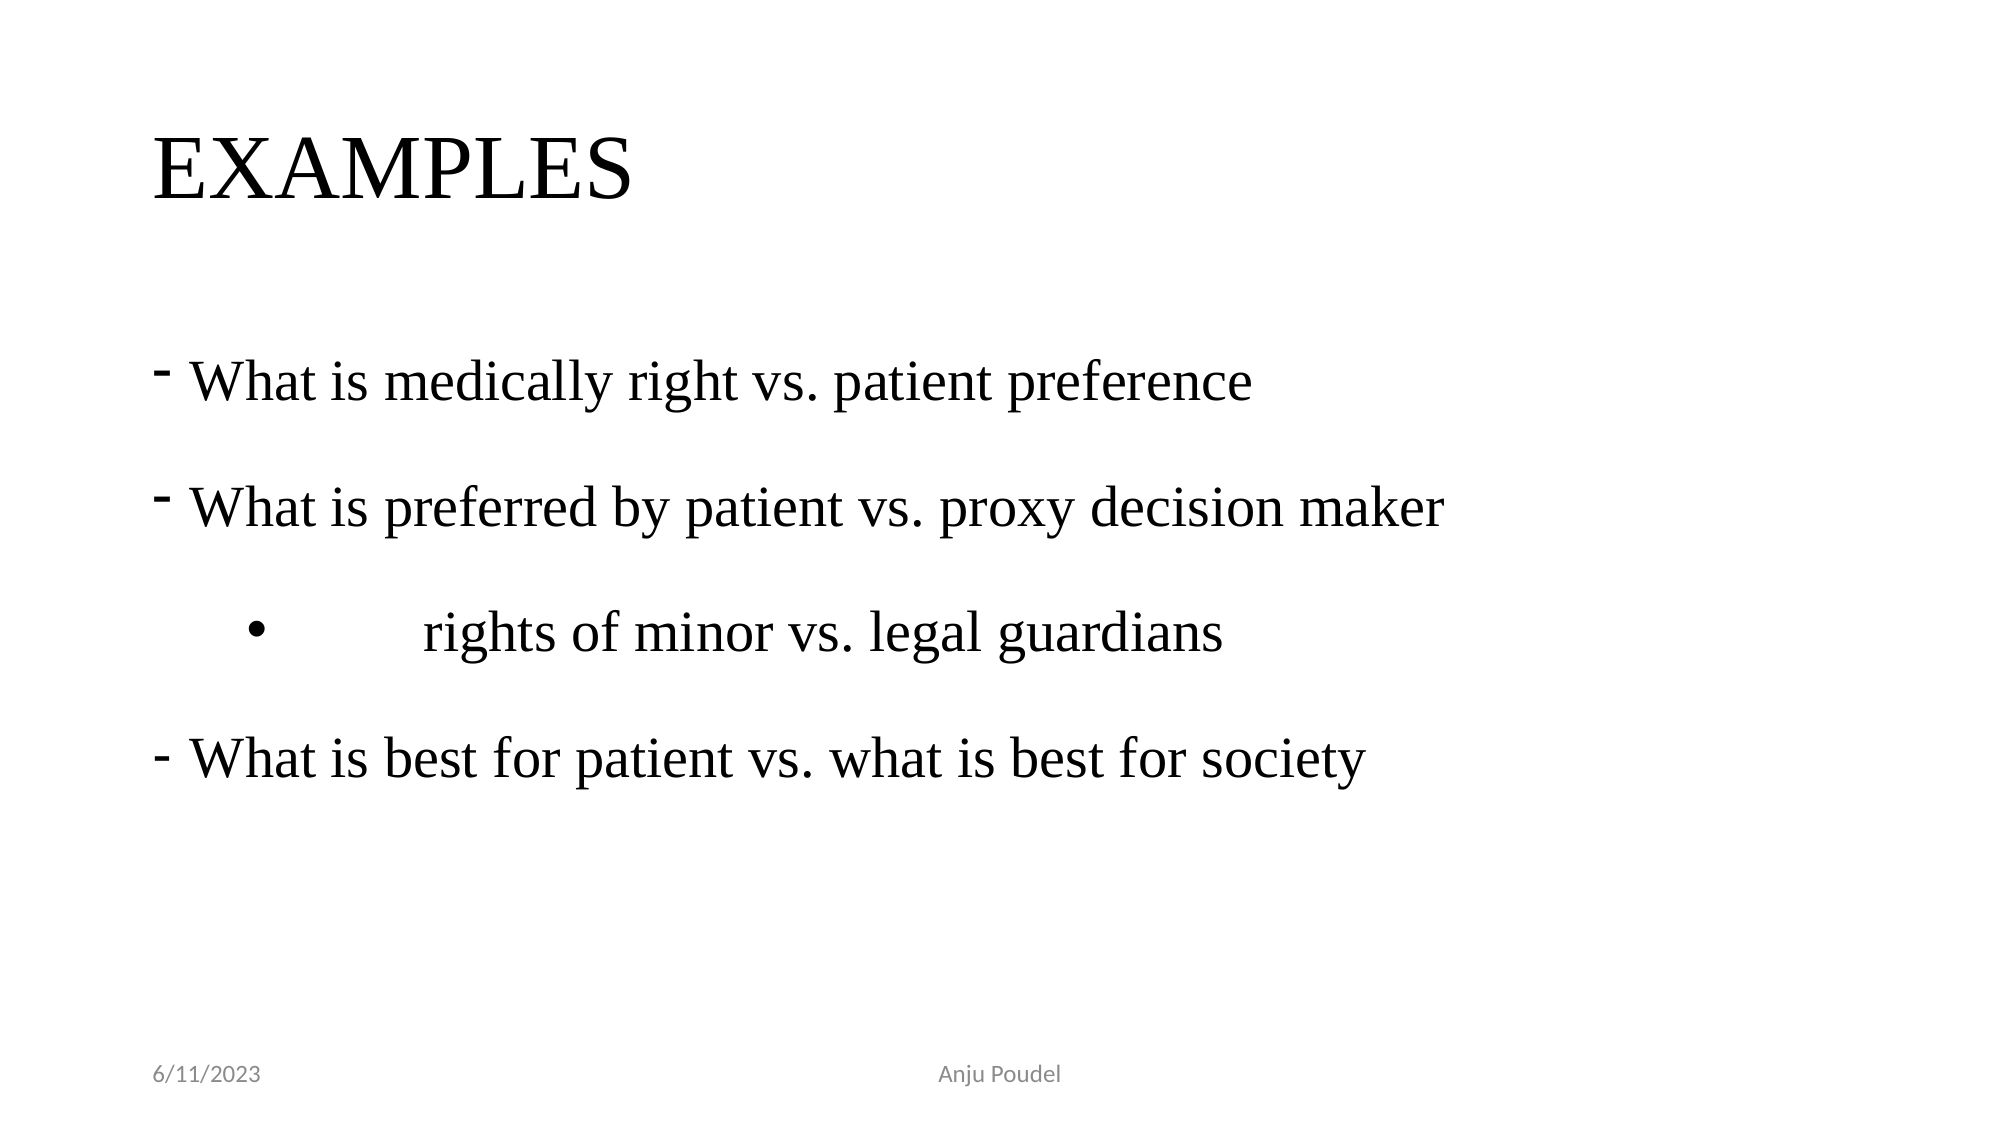

# EXAMPLES
What is medically right vs. patient preference
What is preferred by patient vs. proxy decision maker
	rights of minor vs. legal guardians
What is best for patient vs. what is best for society

6/11/2023
Anju Poudel